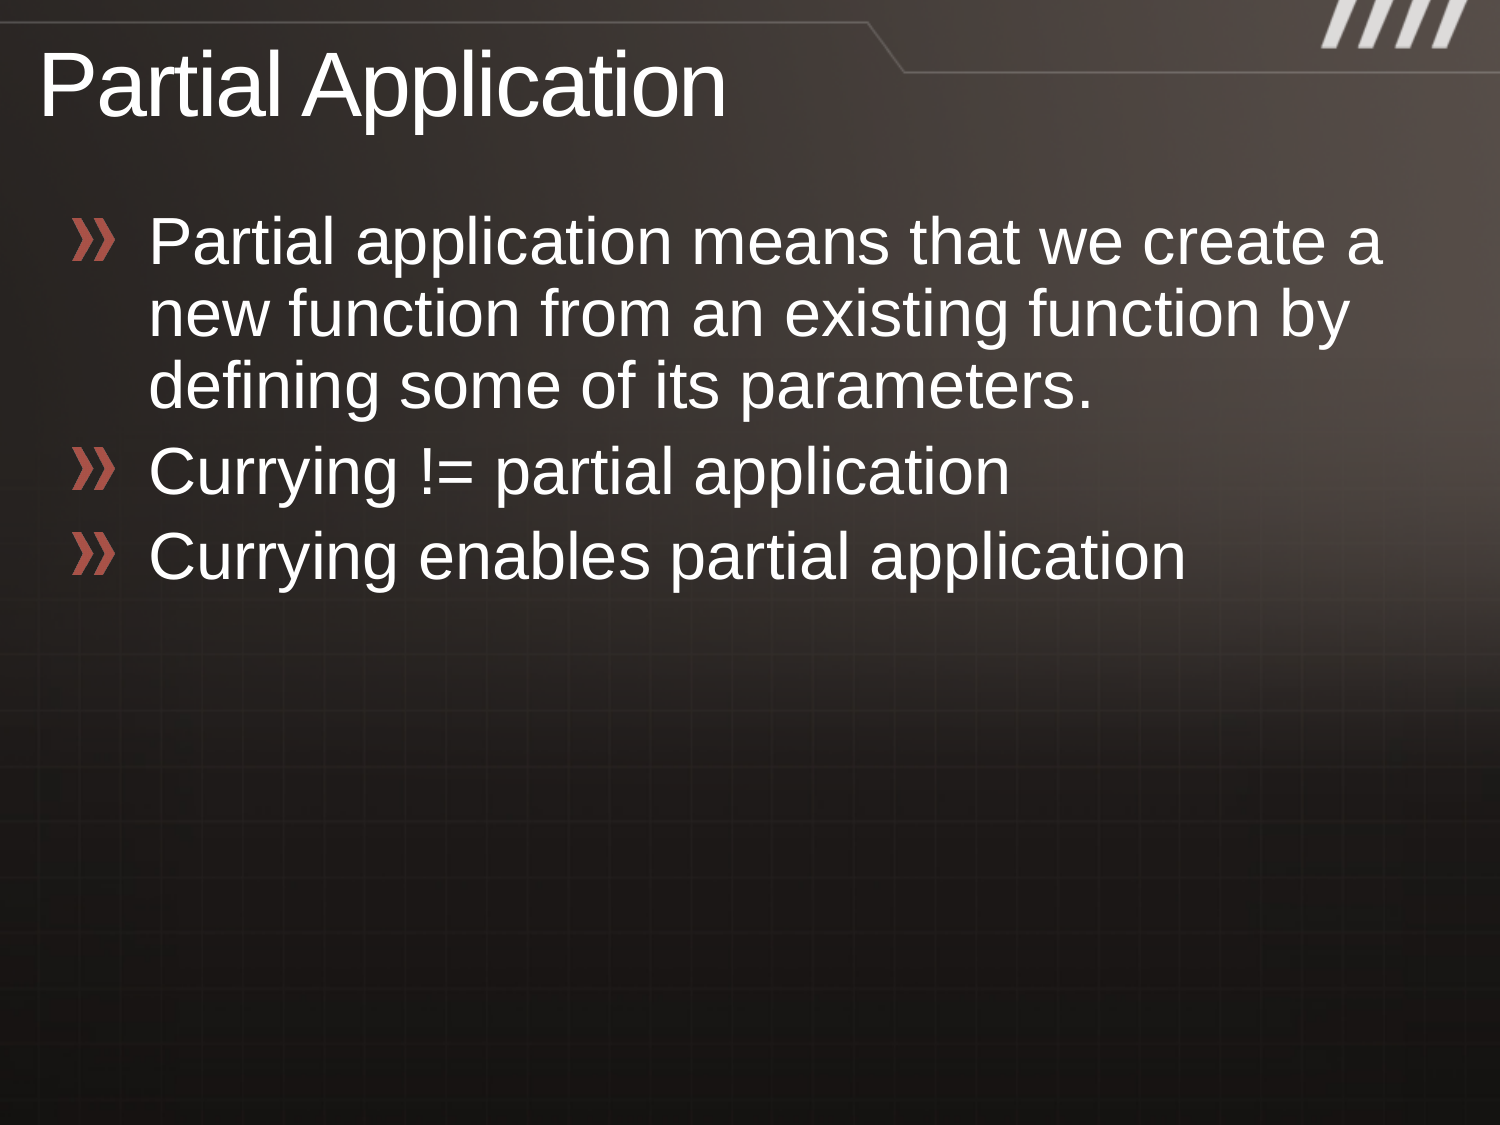

# Partial Application
Partial application means that we create a new function from an existing function by defining some of its parameters.
Currying != partial application
Currying enables partial application